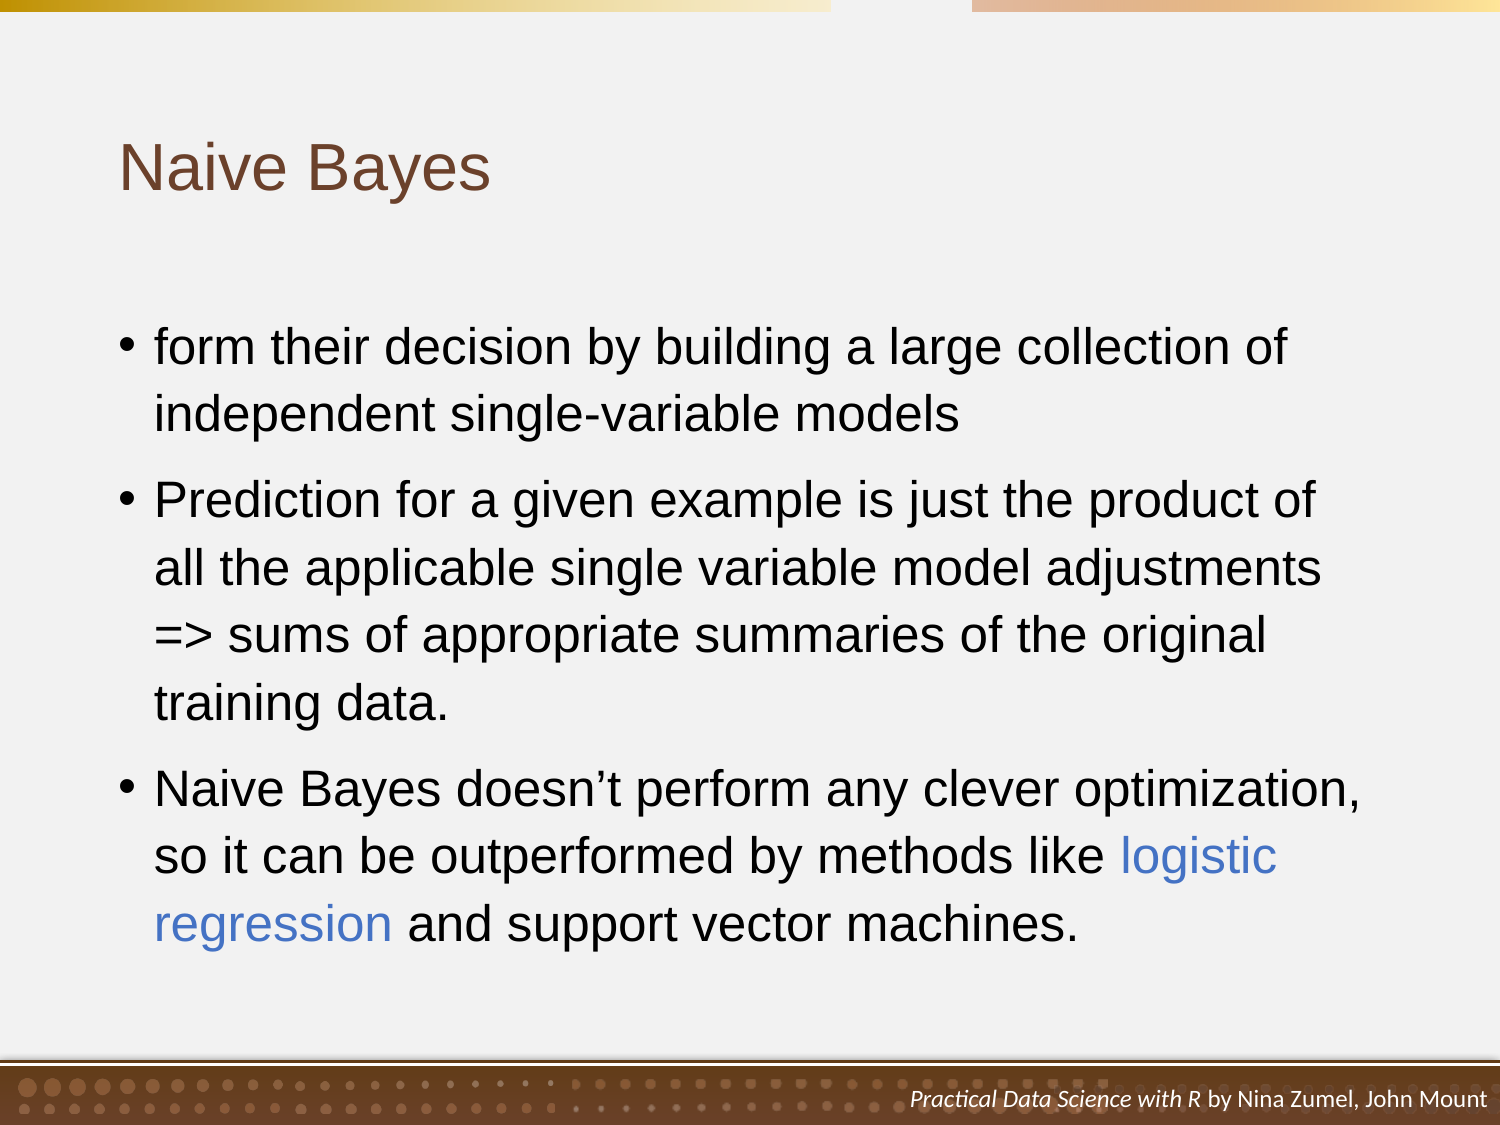

# Naive Bayes
form their decision by building a large collection of independent single-variable models
Prediction for a given example is just the product of all the applicable single variable model adjustments => sums of appropriate summaries of the original training data.
Naive Bayes doesn’t perform any clever optimization, so it can be outperformed by methods like logistic regression and support vector machines.
Practical Data Science with R by Nina Zumel, John Mount